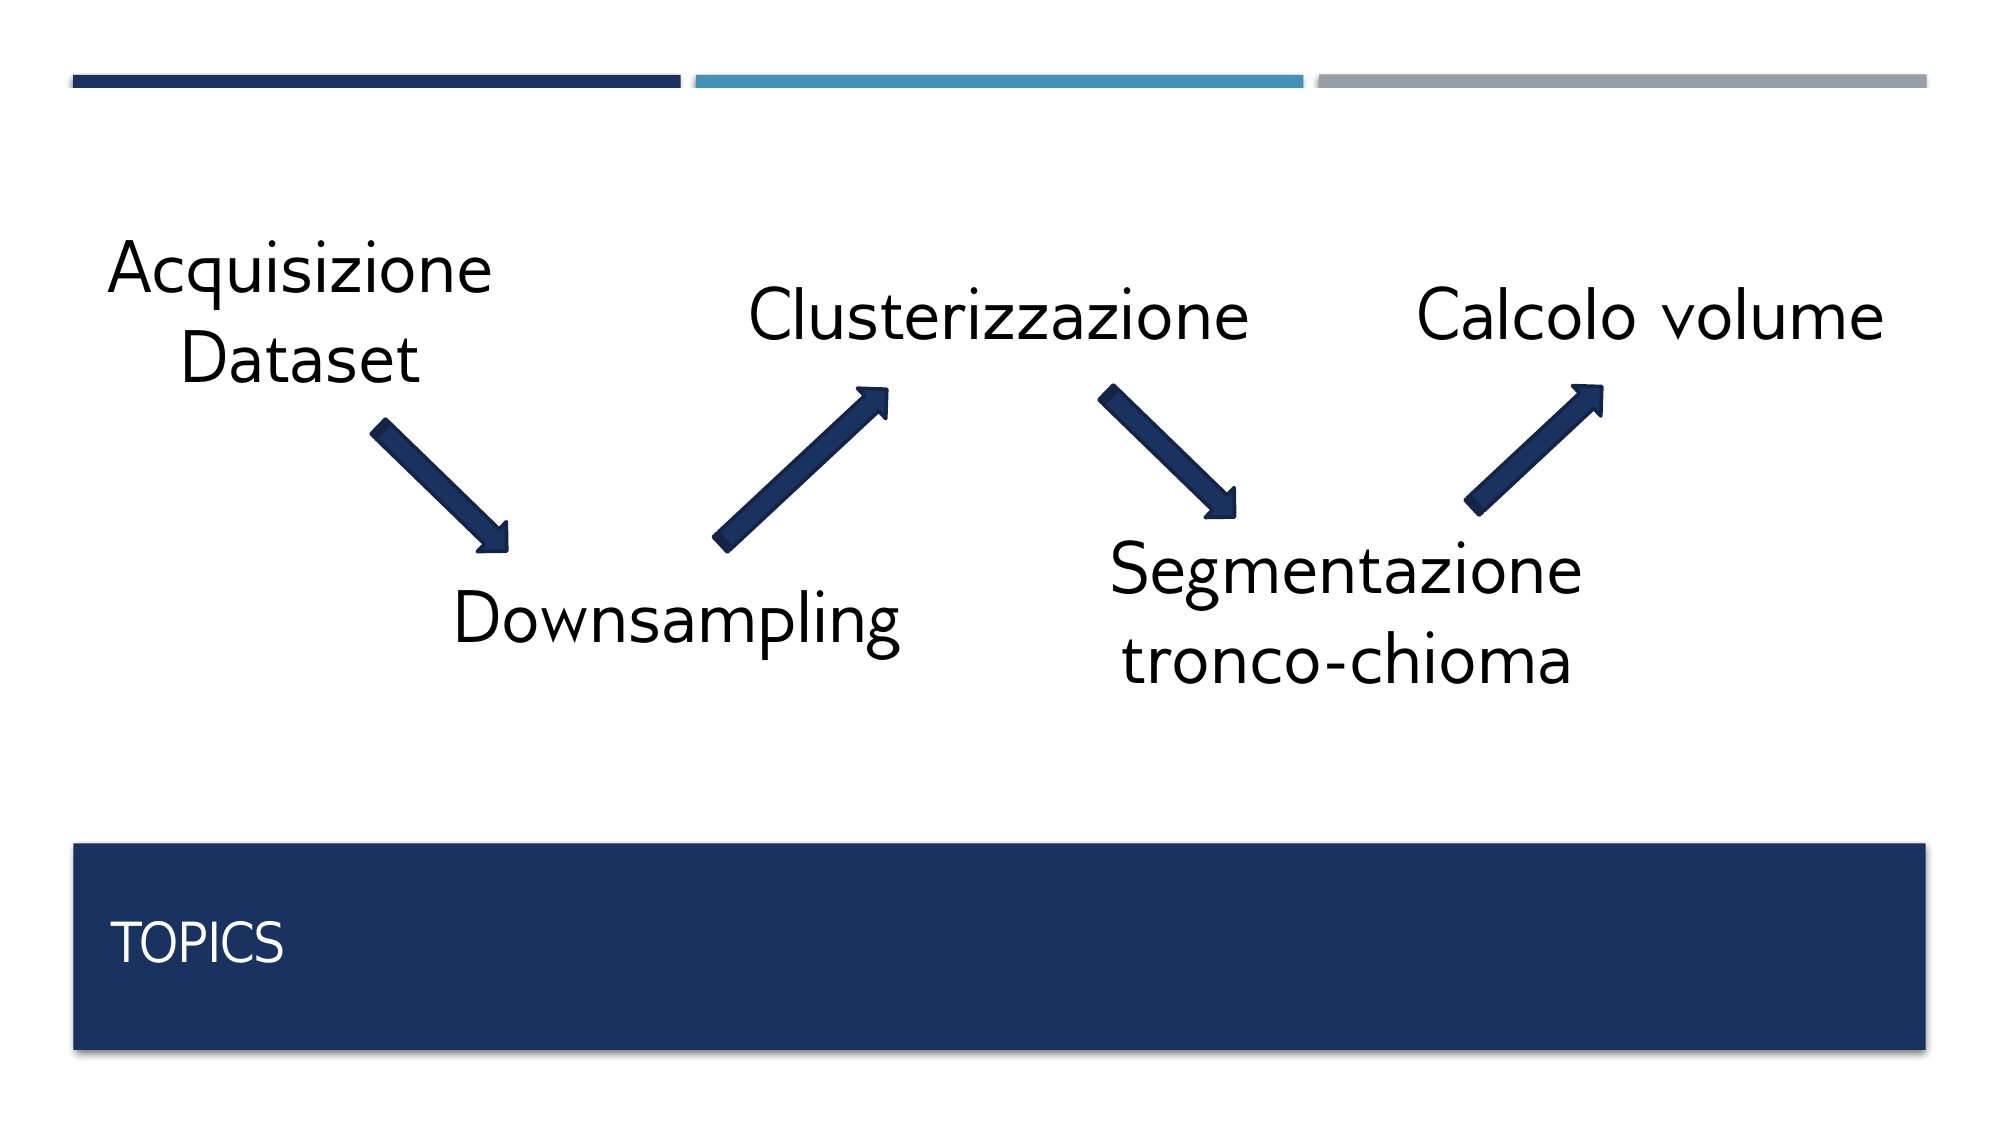

Acquisizione Dataset
Calcolo volume

Clusterizzazione

Segmentazione tronco-chioma

Downsampling

# topics